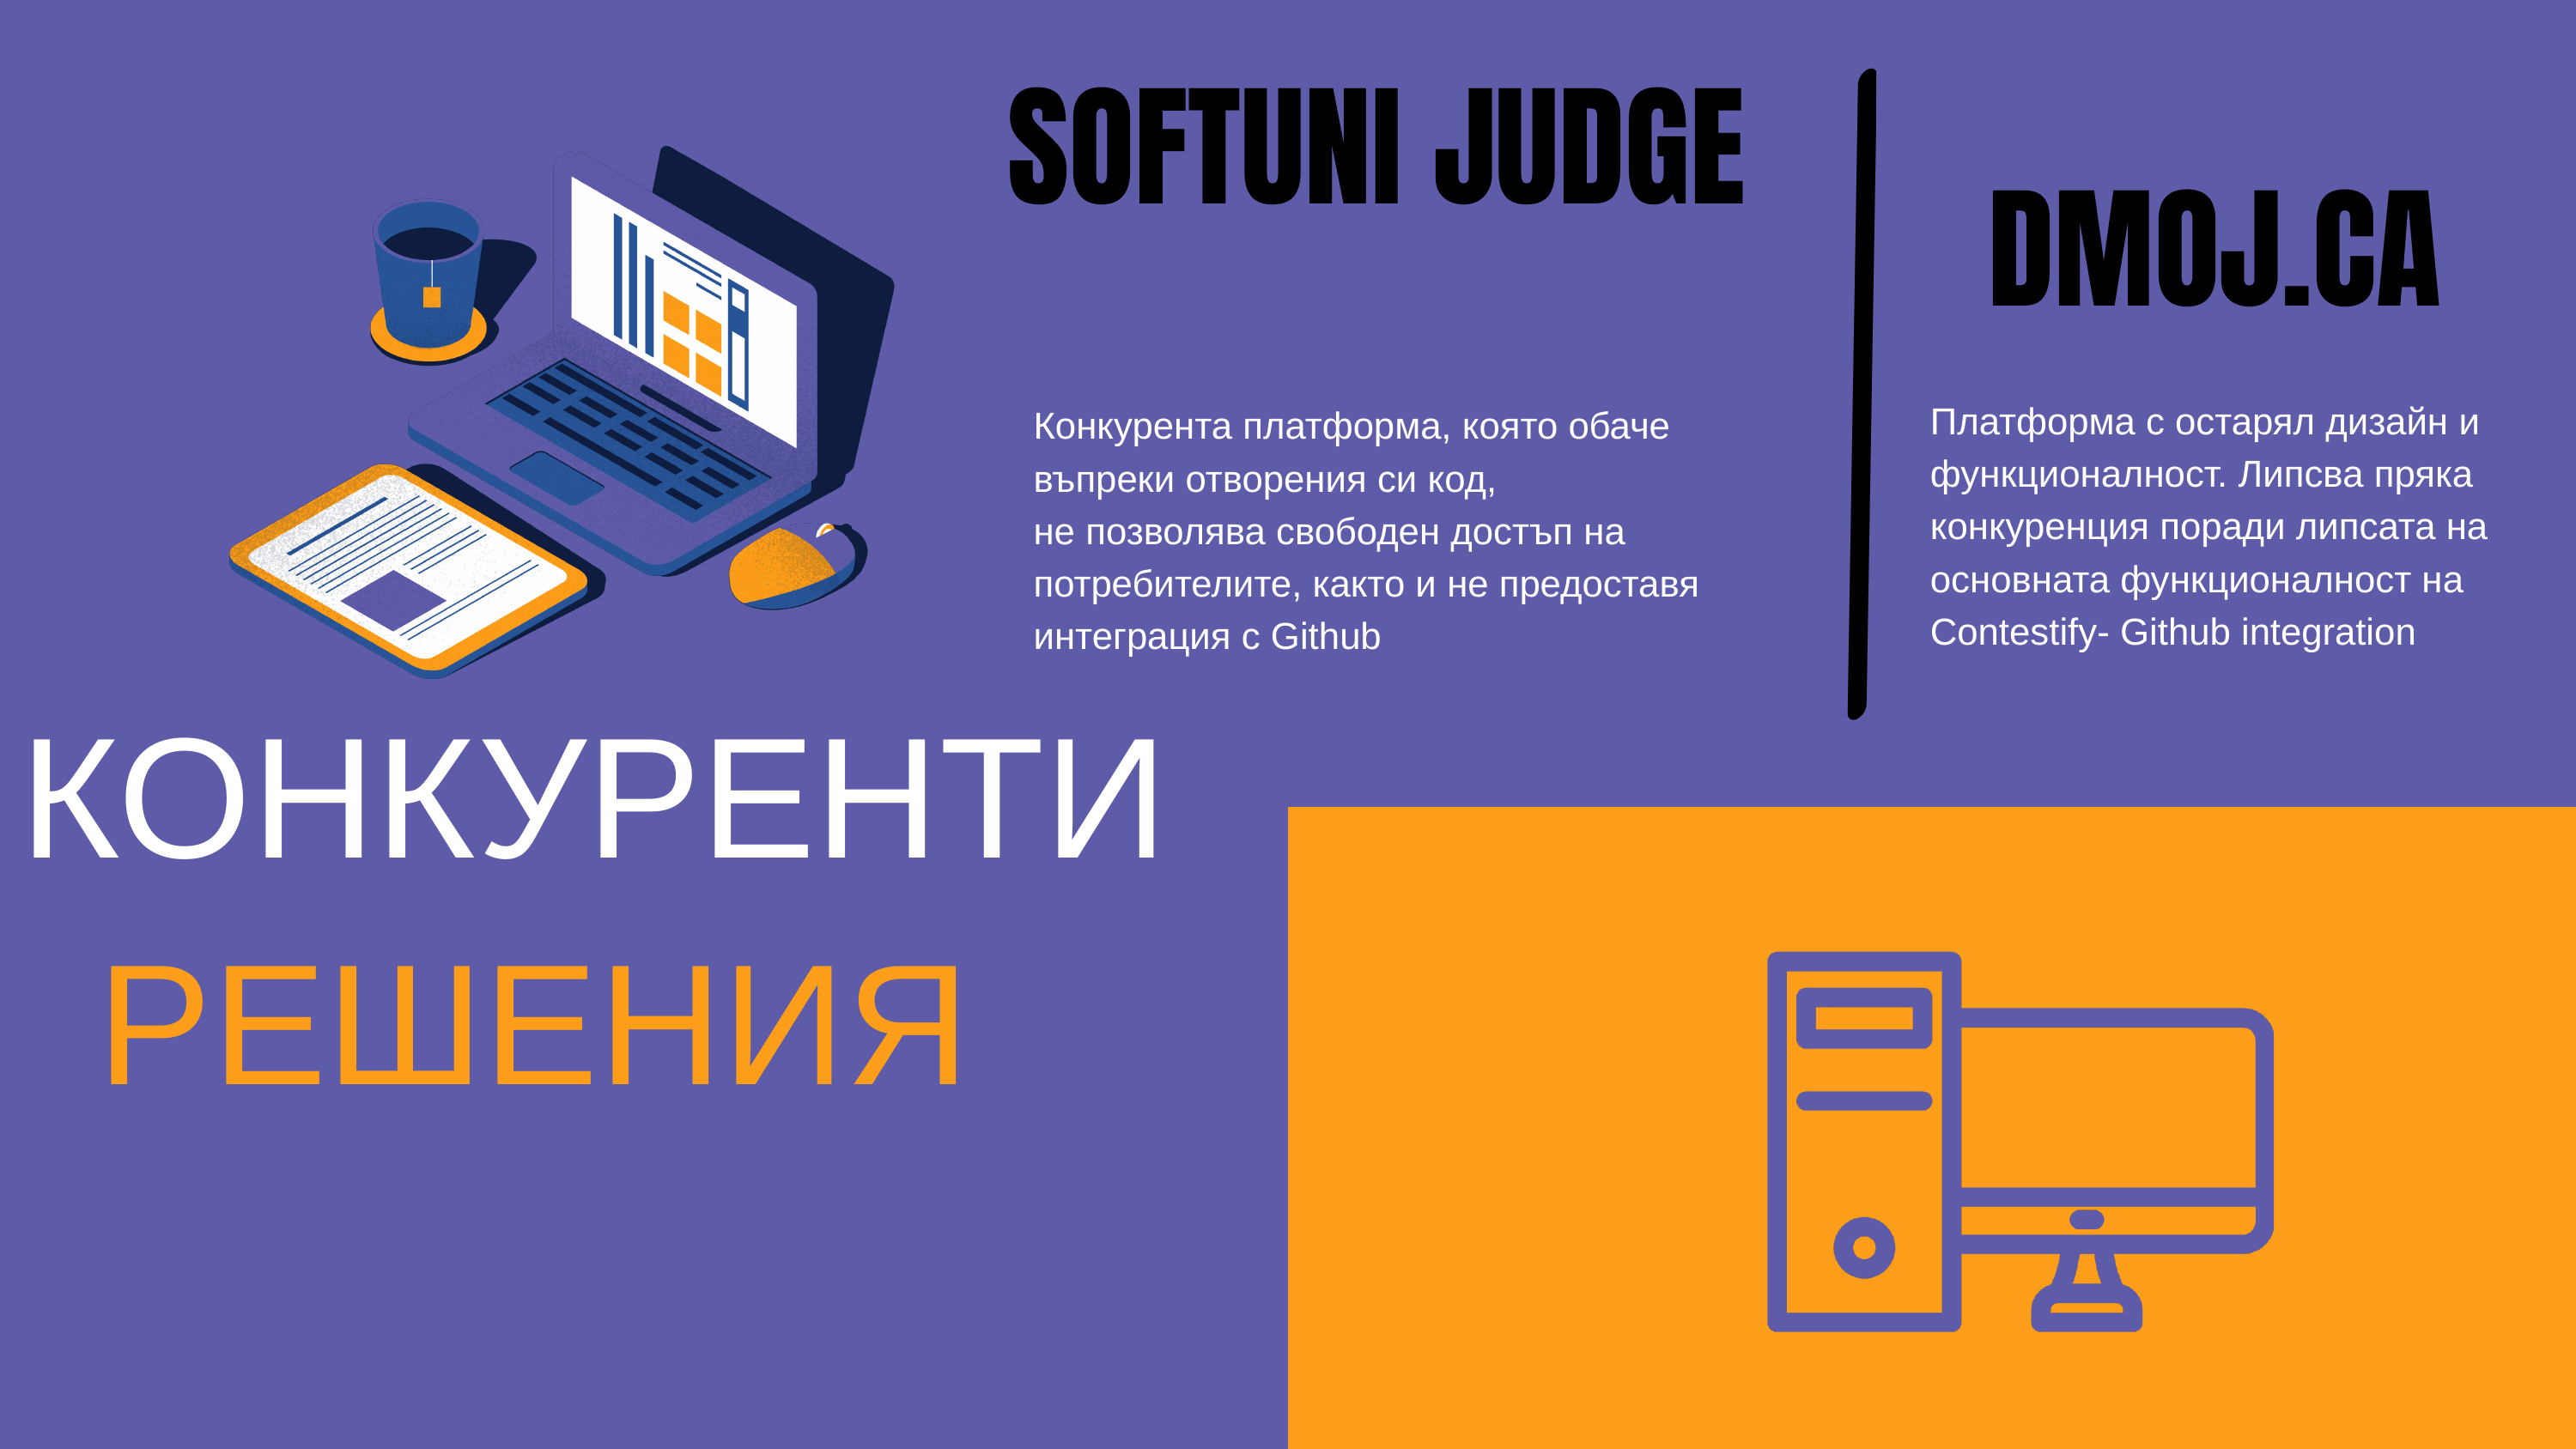

SOFTUNI JUDGE

DMOJ.CA
Платформа с остарял дизайн и функционалност. Липсва пряка конкуренция поради липсата на основната функционалност на Contestify- Github integration
Конкурента платформа, която обаче въпреки отворения си код,
не позволява свободен достъп на потребителите, както и не предоставя интеграция с Github
КОНКУРЕНТИ

РЕШЕНИЯ